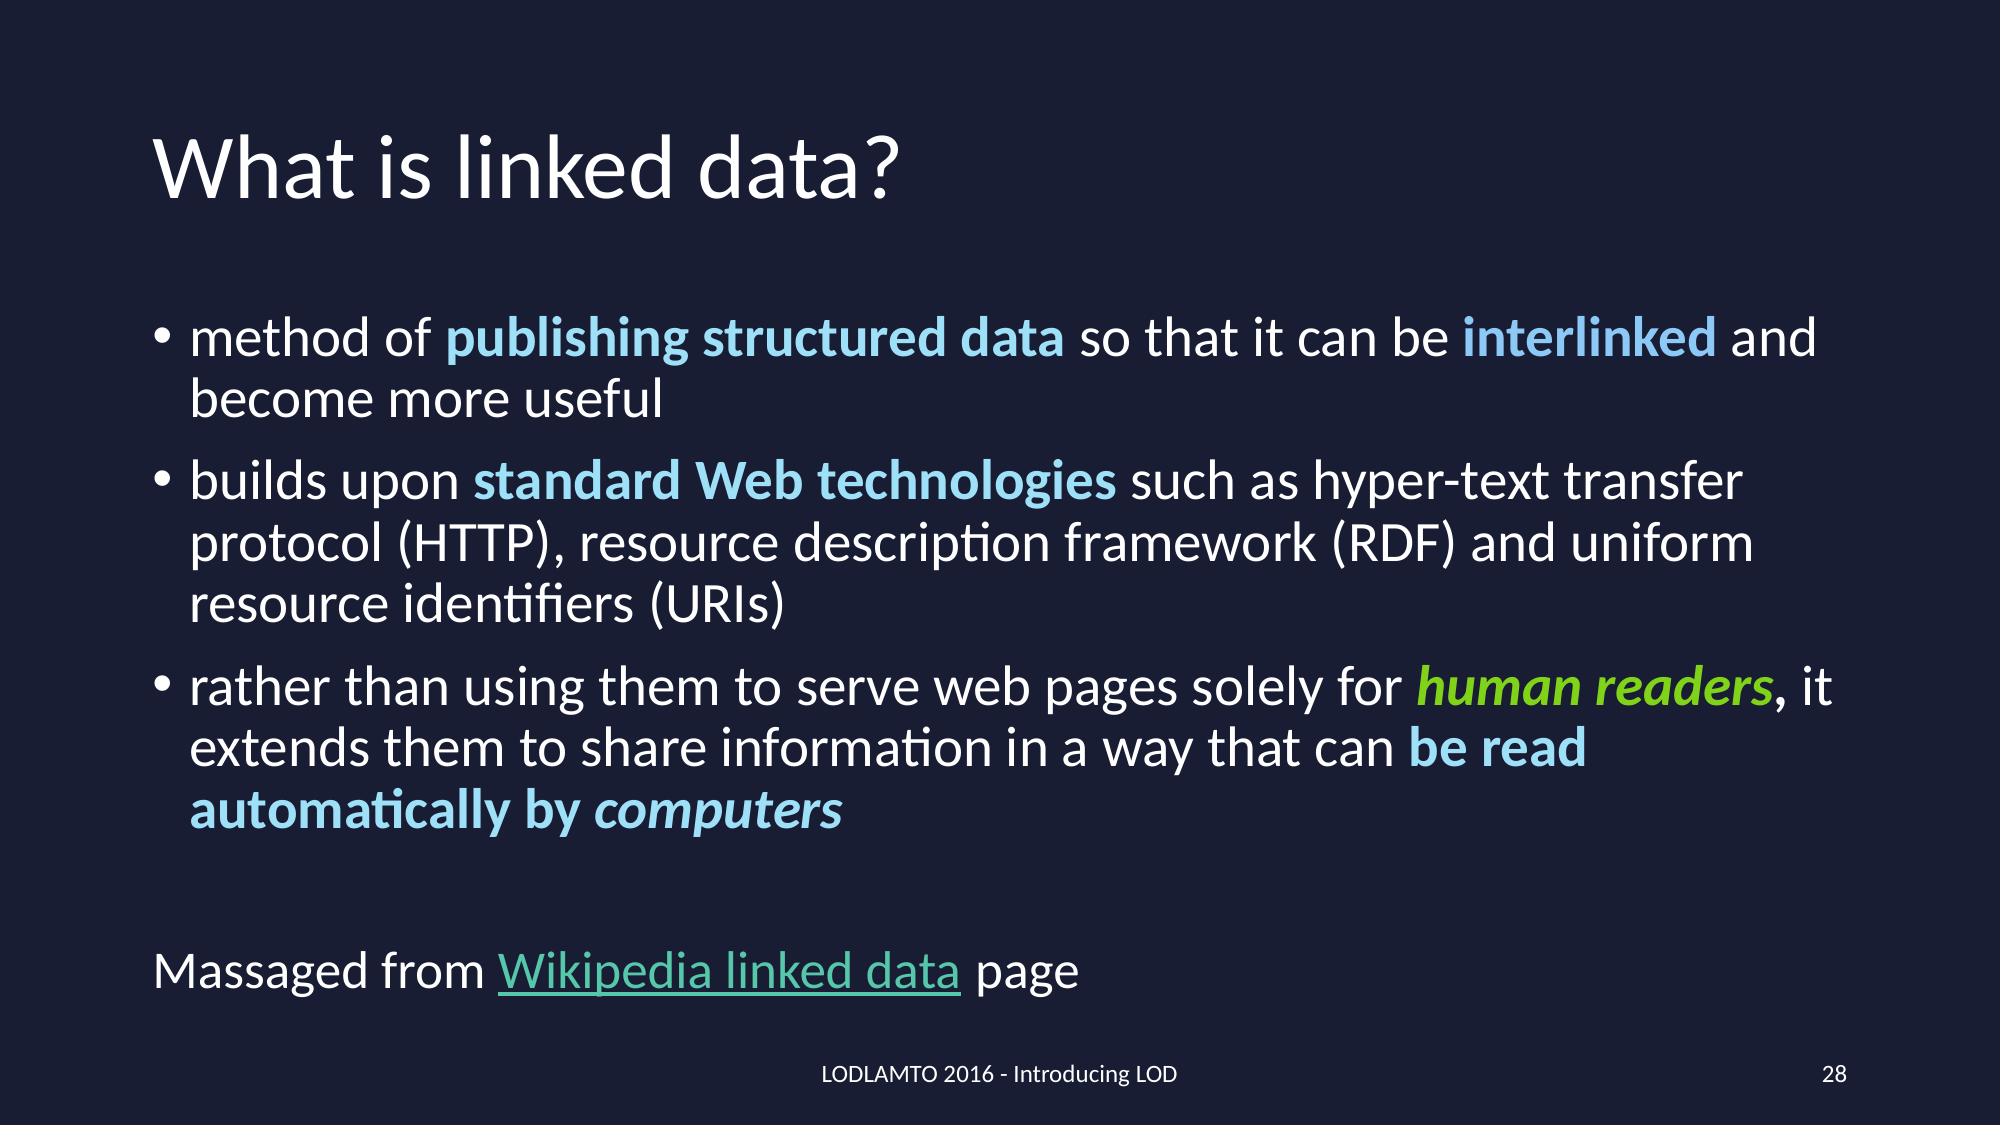

# What is linked data?
method of publishing structured data so that it can be interlinked and become more useful
builds upon standard Web technologies such as hyper-text transfer protocol (HTTP), resource description framework (RDF) and uniform resource identifiers (URIs)
rather than using them to serve web pages solely for human readers, it extends them to share information in a way that can be read automatically by computers

Massaged from Wikipedia linked data page

LODLAMTO 2016 - Introducing LOD
28